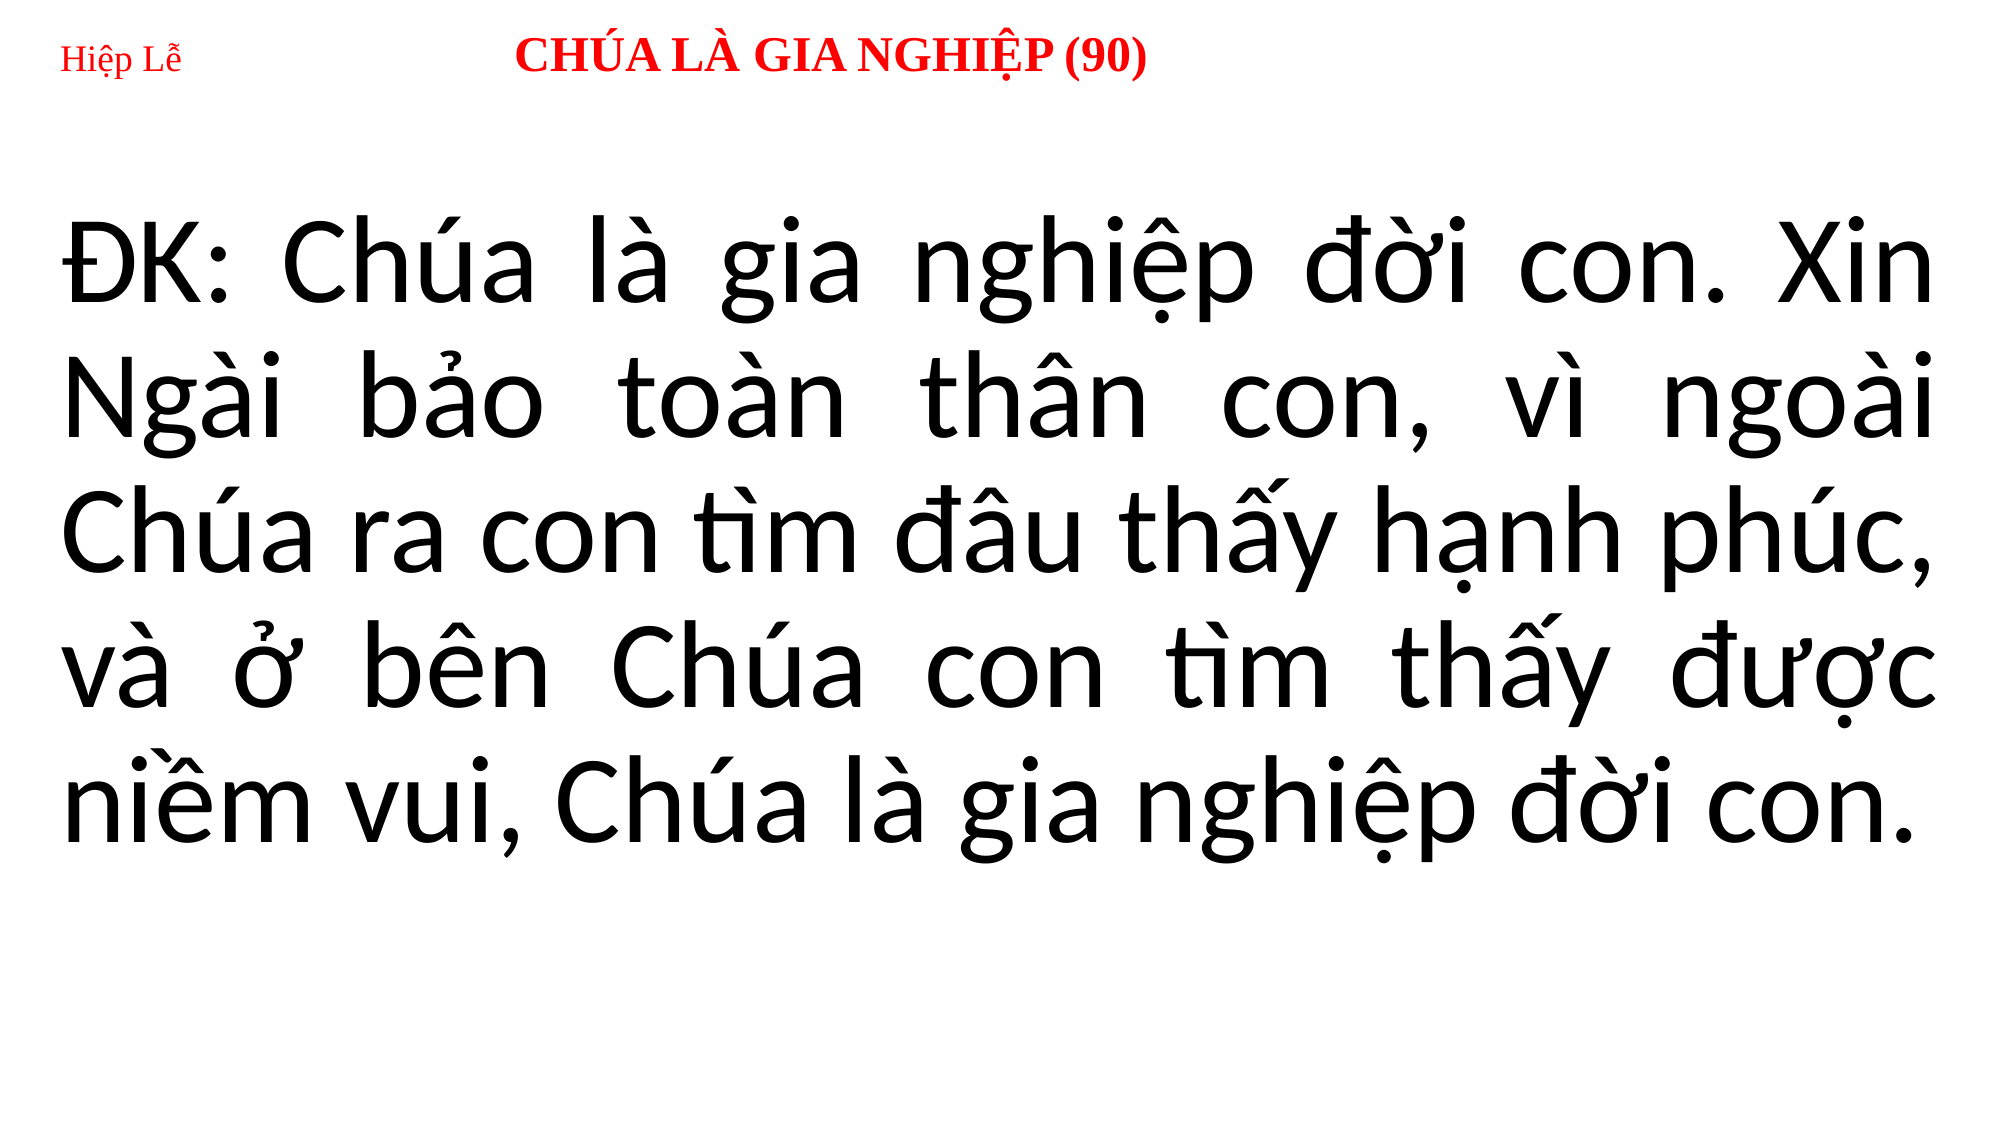

# Hiệp Lễ                                   CHÚA LÀ GIA NGHIỆP (90)
ÐK: Chúa là gia nghiệp đời con. Xin Ngài bảo toàn thân con, vì ngoài Chúa ra con tìm đâu thấy hạnh phúc, và ở bên Chúa con tìm thấy được niềm vui, Chúa là gia nghiệp đời con.